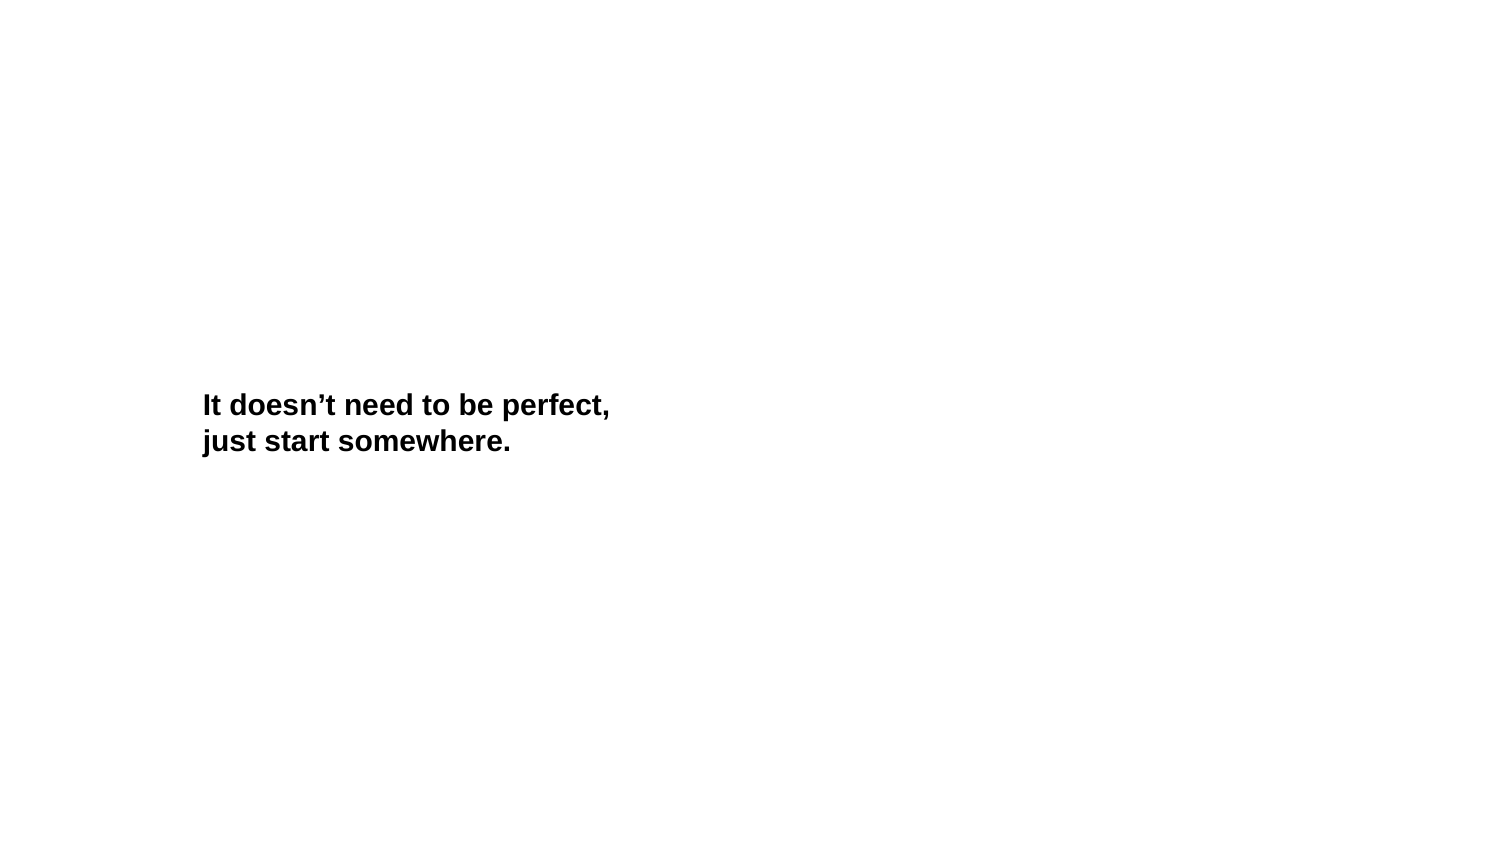

# It doesn’t need to be perfect,
just start somewhere.